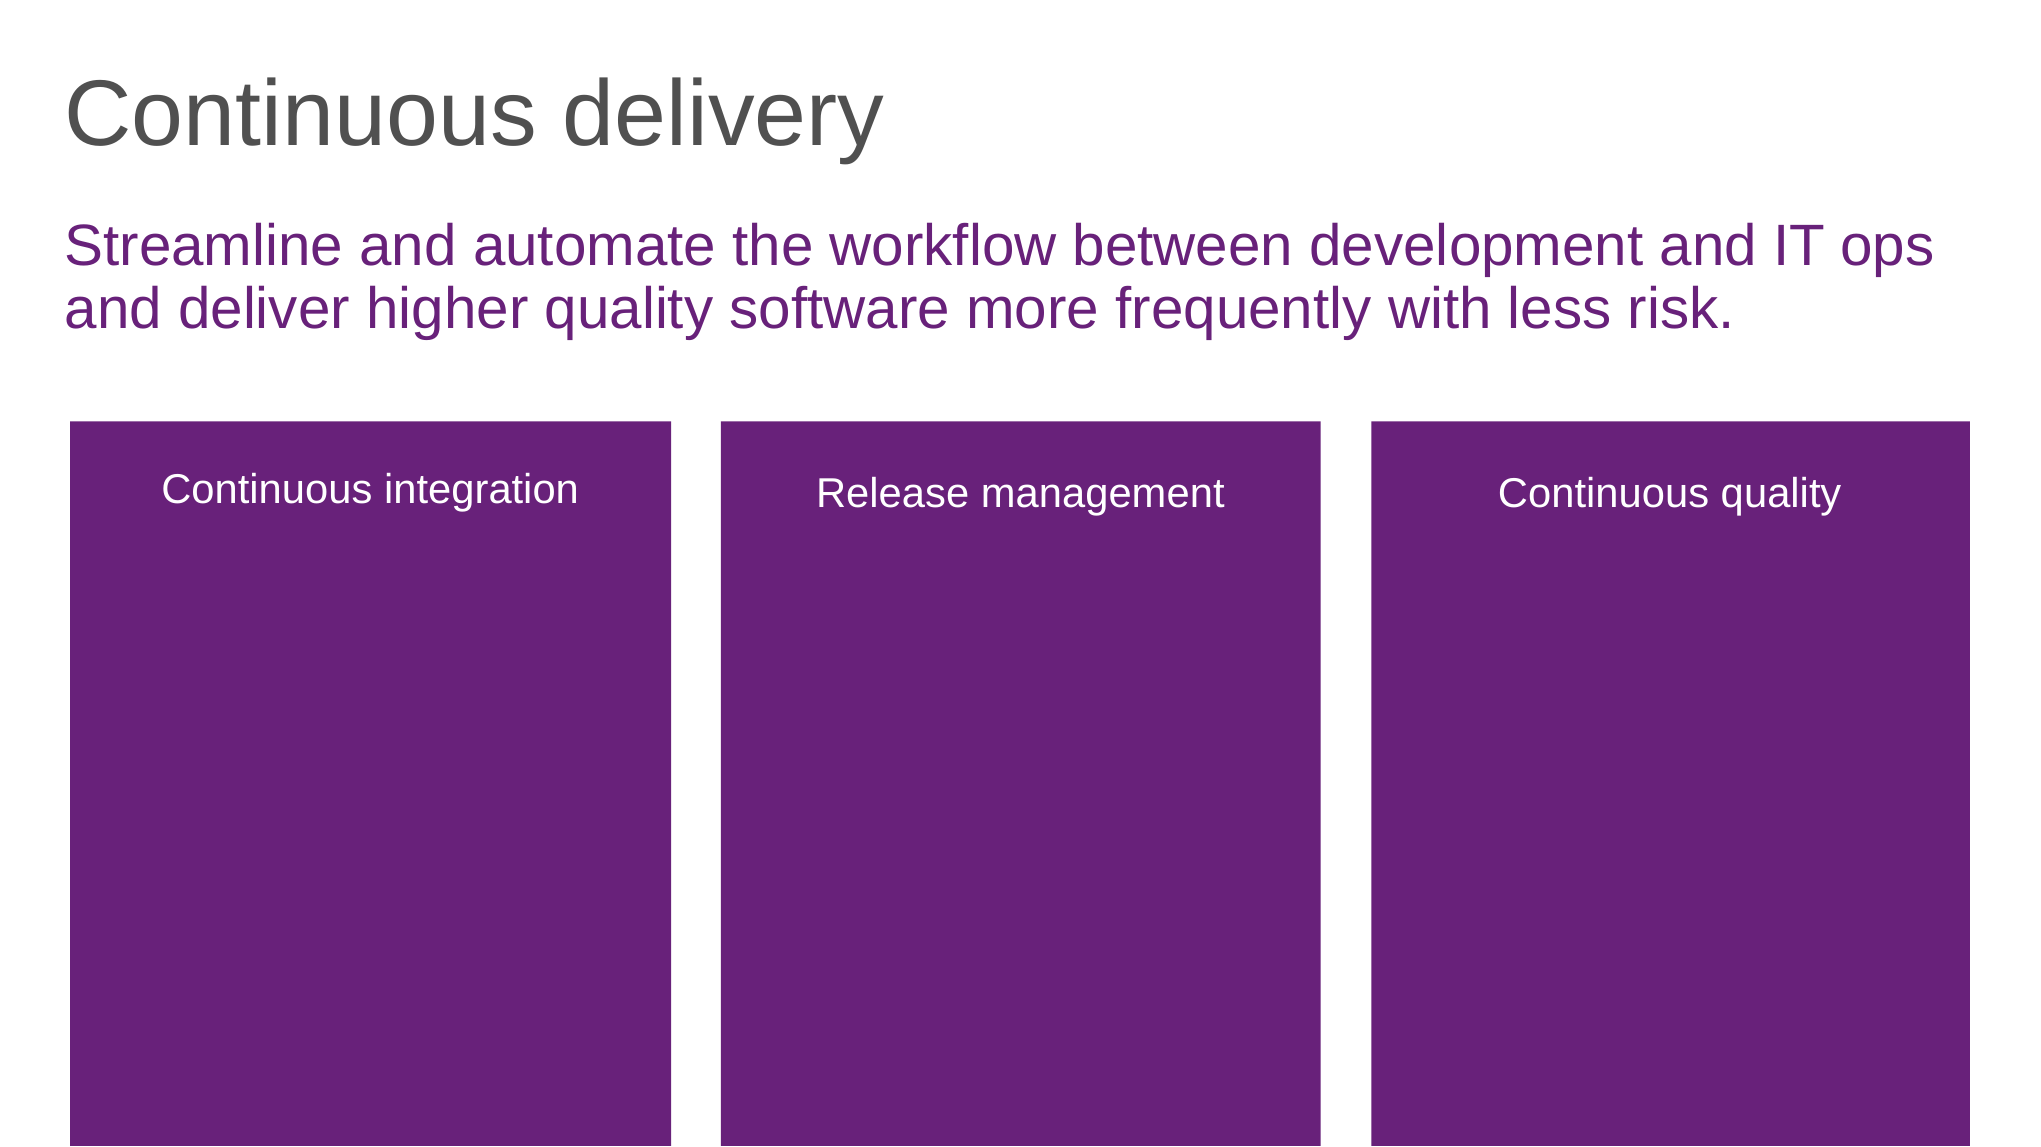

Continuous delivery
Streamline and automate the workflow between development and IT ops and deliver higher quality software more frequently with less risk.

Continuous integration
Release management
Continuous quality